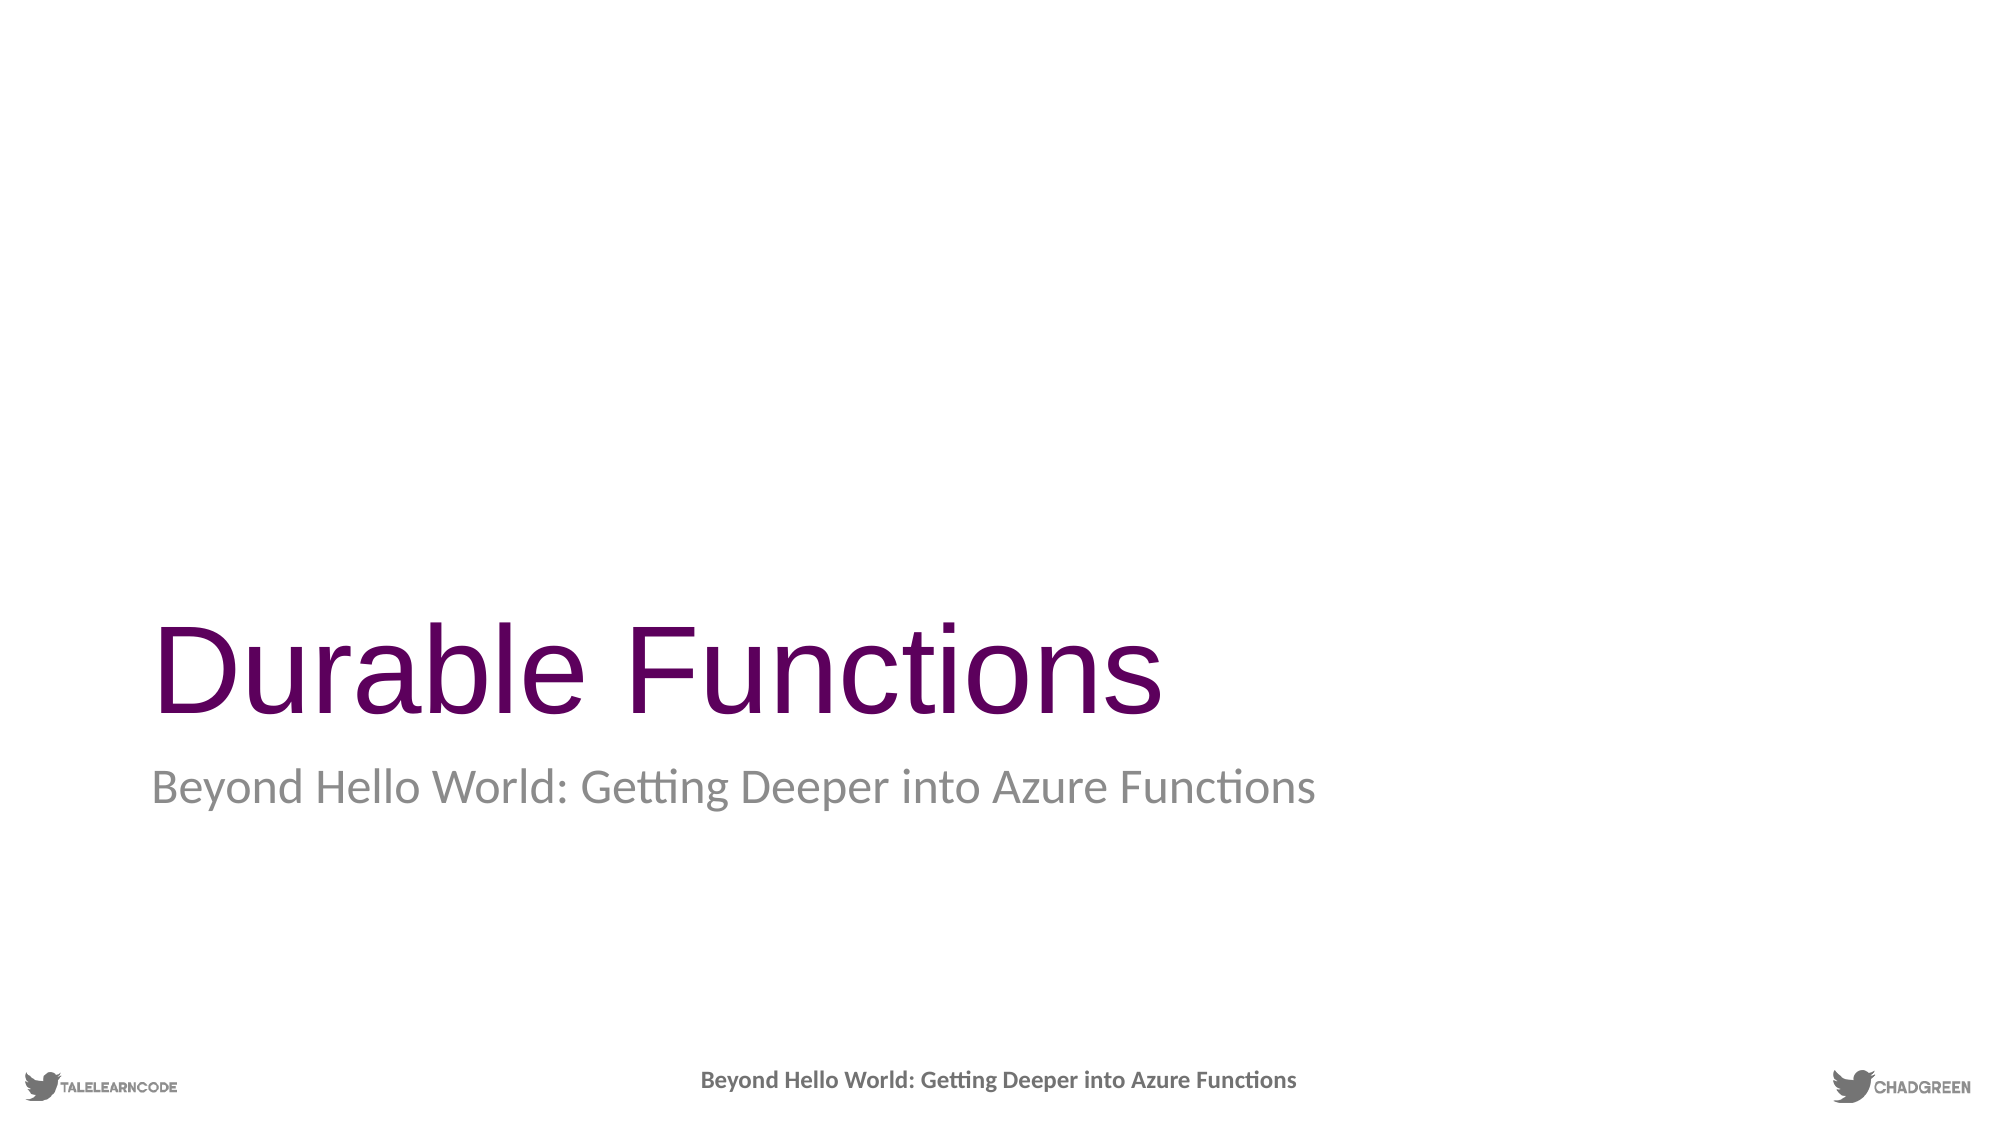

# Durable Functions
Beyond Hello World: Getting Deeper into Azure Functions